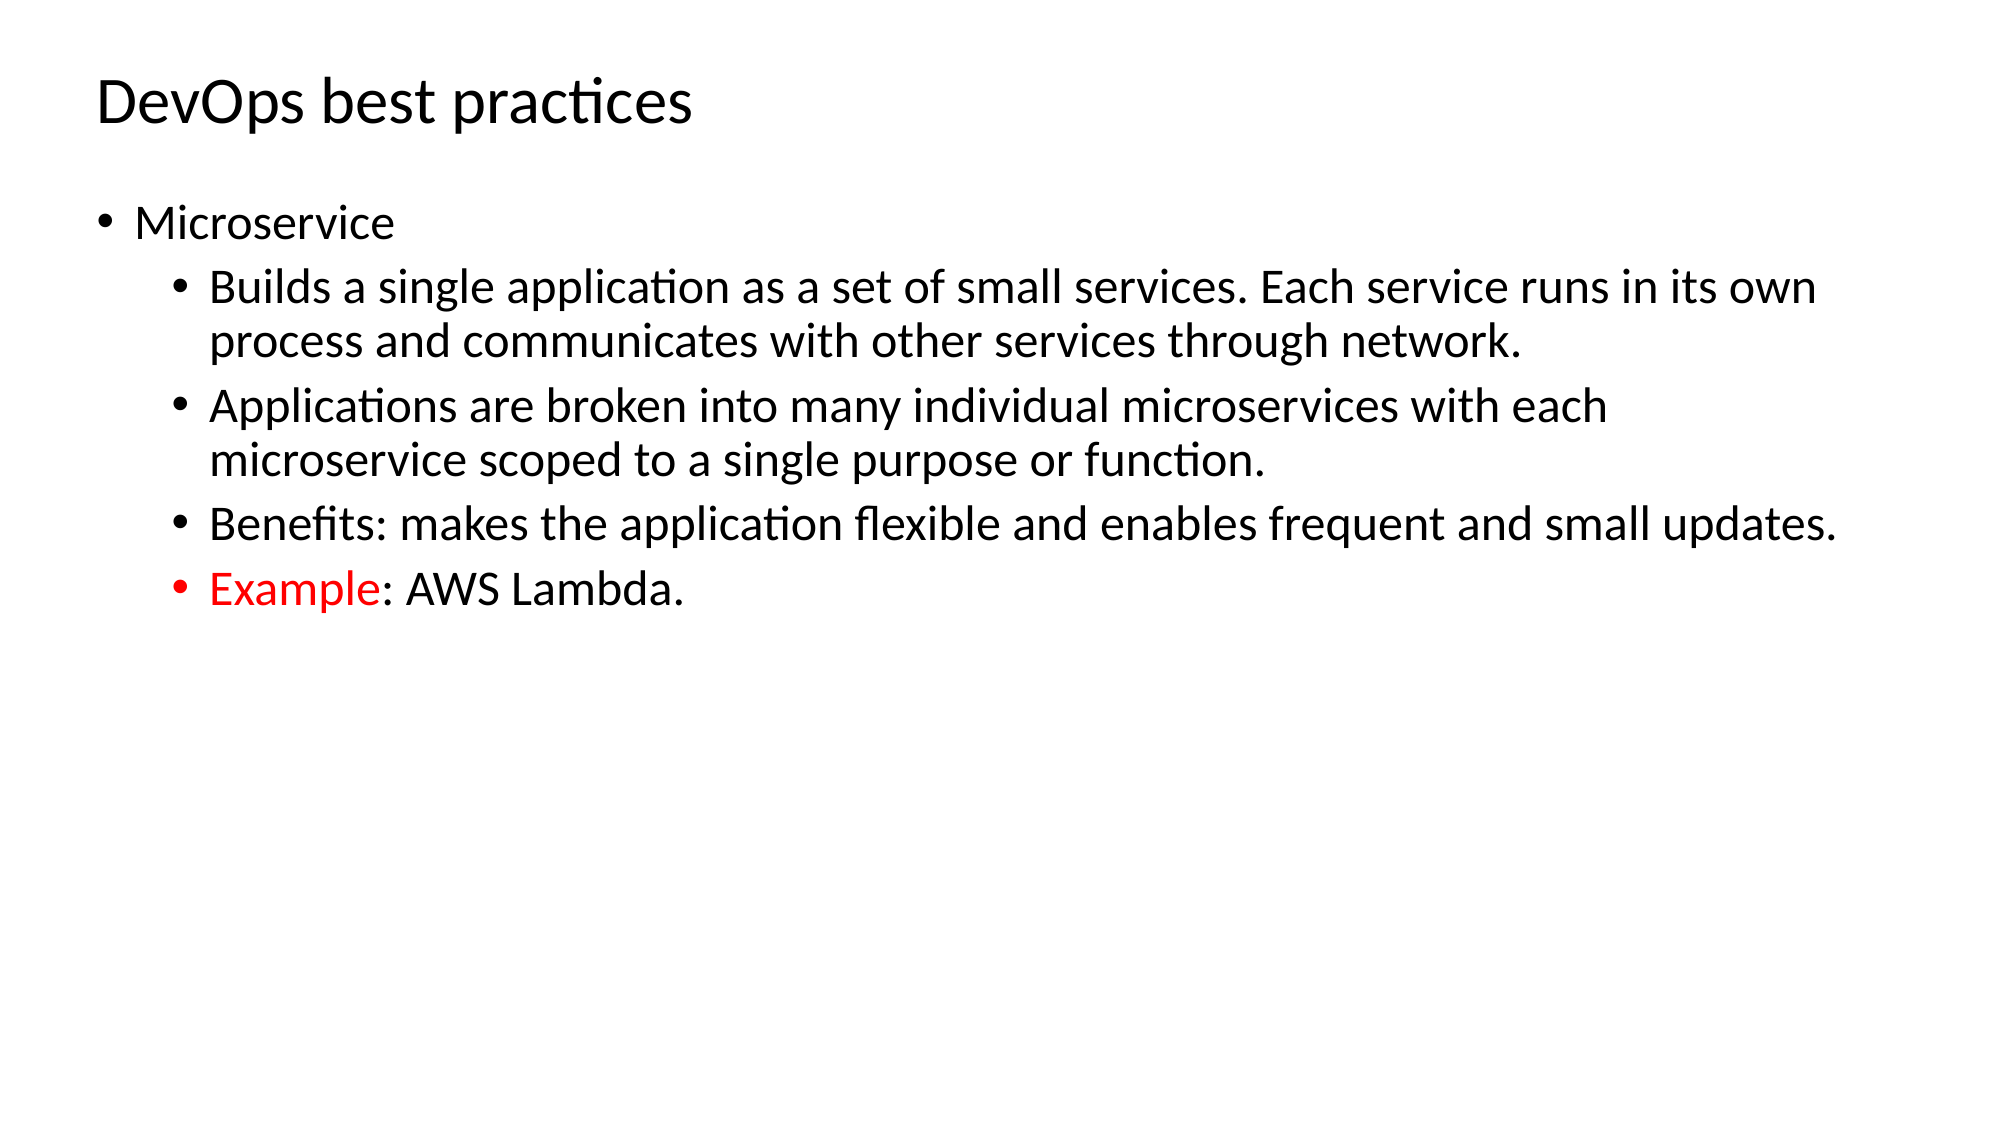

# DevOps best practices
Microservice
Builds a single application as a set of small services. Each service runs in its own process and communicates with other services through network.
Applications are broken into many individual microservices with each microservice scoped to a single purpose or function.
Benefits: makes the application flexible and enables frequent and small updates.
Example: AWS Lambda.